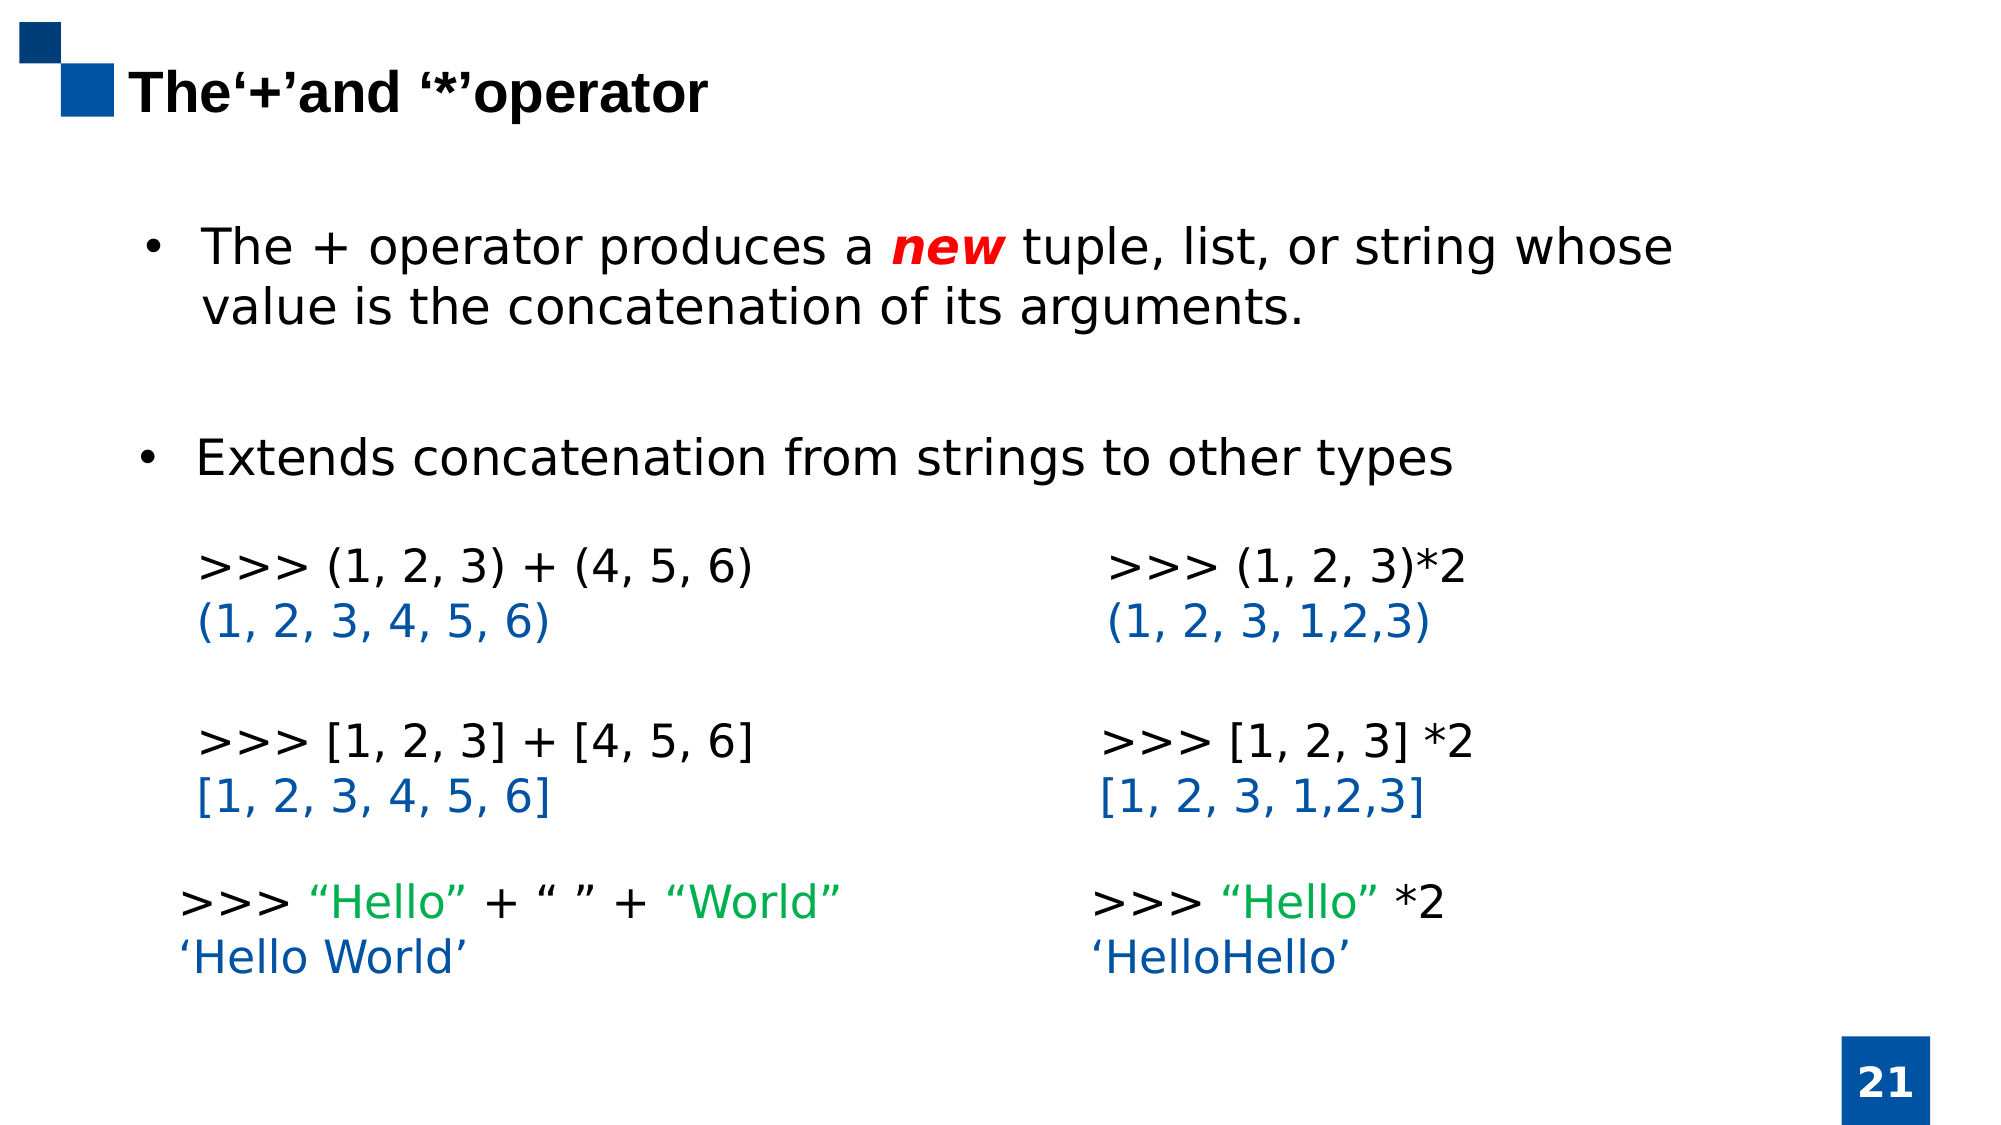

The‘+’and ‘*’operator
The + operator produces a new tuple, list, or string whose
value is the concatenation of its arguments.
Extends concatenation from strings to other types
>>> (1, 2, 3)*2
(1, 2, 3, 1,2,3)
>>> (1, 2, 3) + (4, 5, 6)
(1, 2, 3, 4, 5, 6)
>>> [1, 2, 3] *2
[1, 2, 3, 1,2,3]
>>> [1, 2, 3] + [4, 5, 6]
[1, 2, 3, 4, 5, 6]
>>> “Hello” + “ ” + “World”
‘Hello World’
>>> “Hello” *2
‘HelloHello’
21